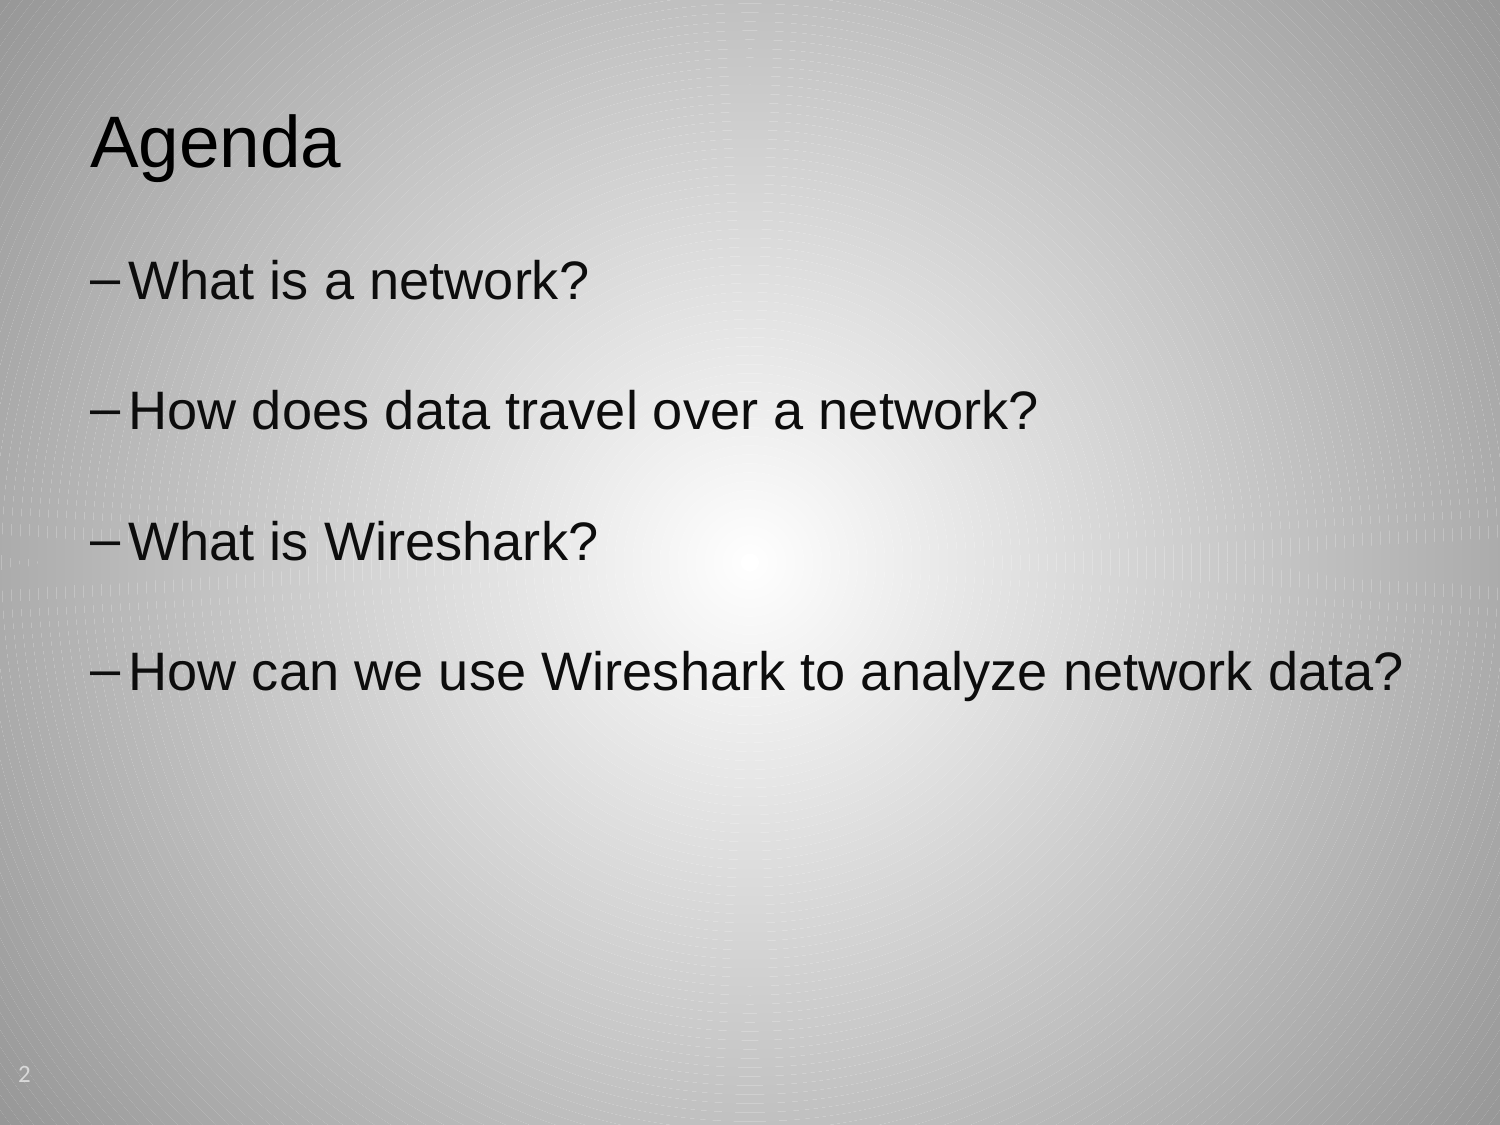

# Agenda
What is a network?
How does data travel over a network?
What is Wireshark?
How can we use Wireshark to analyze network data?

2